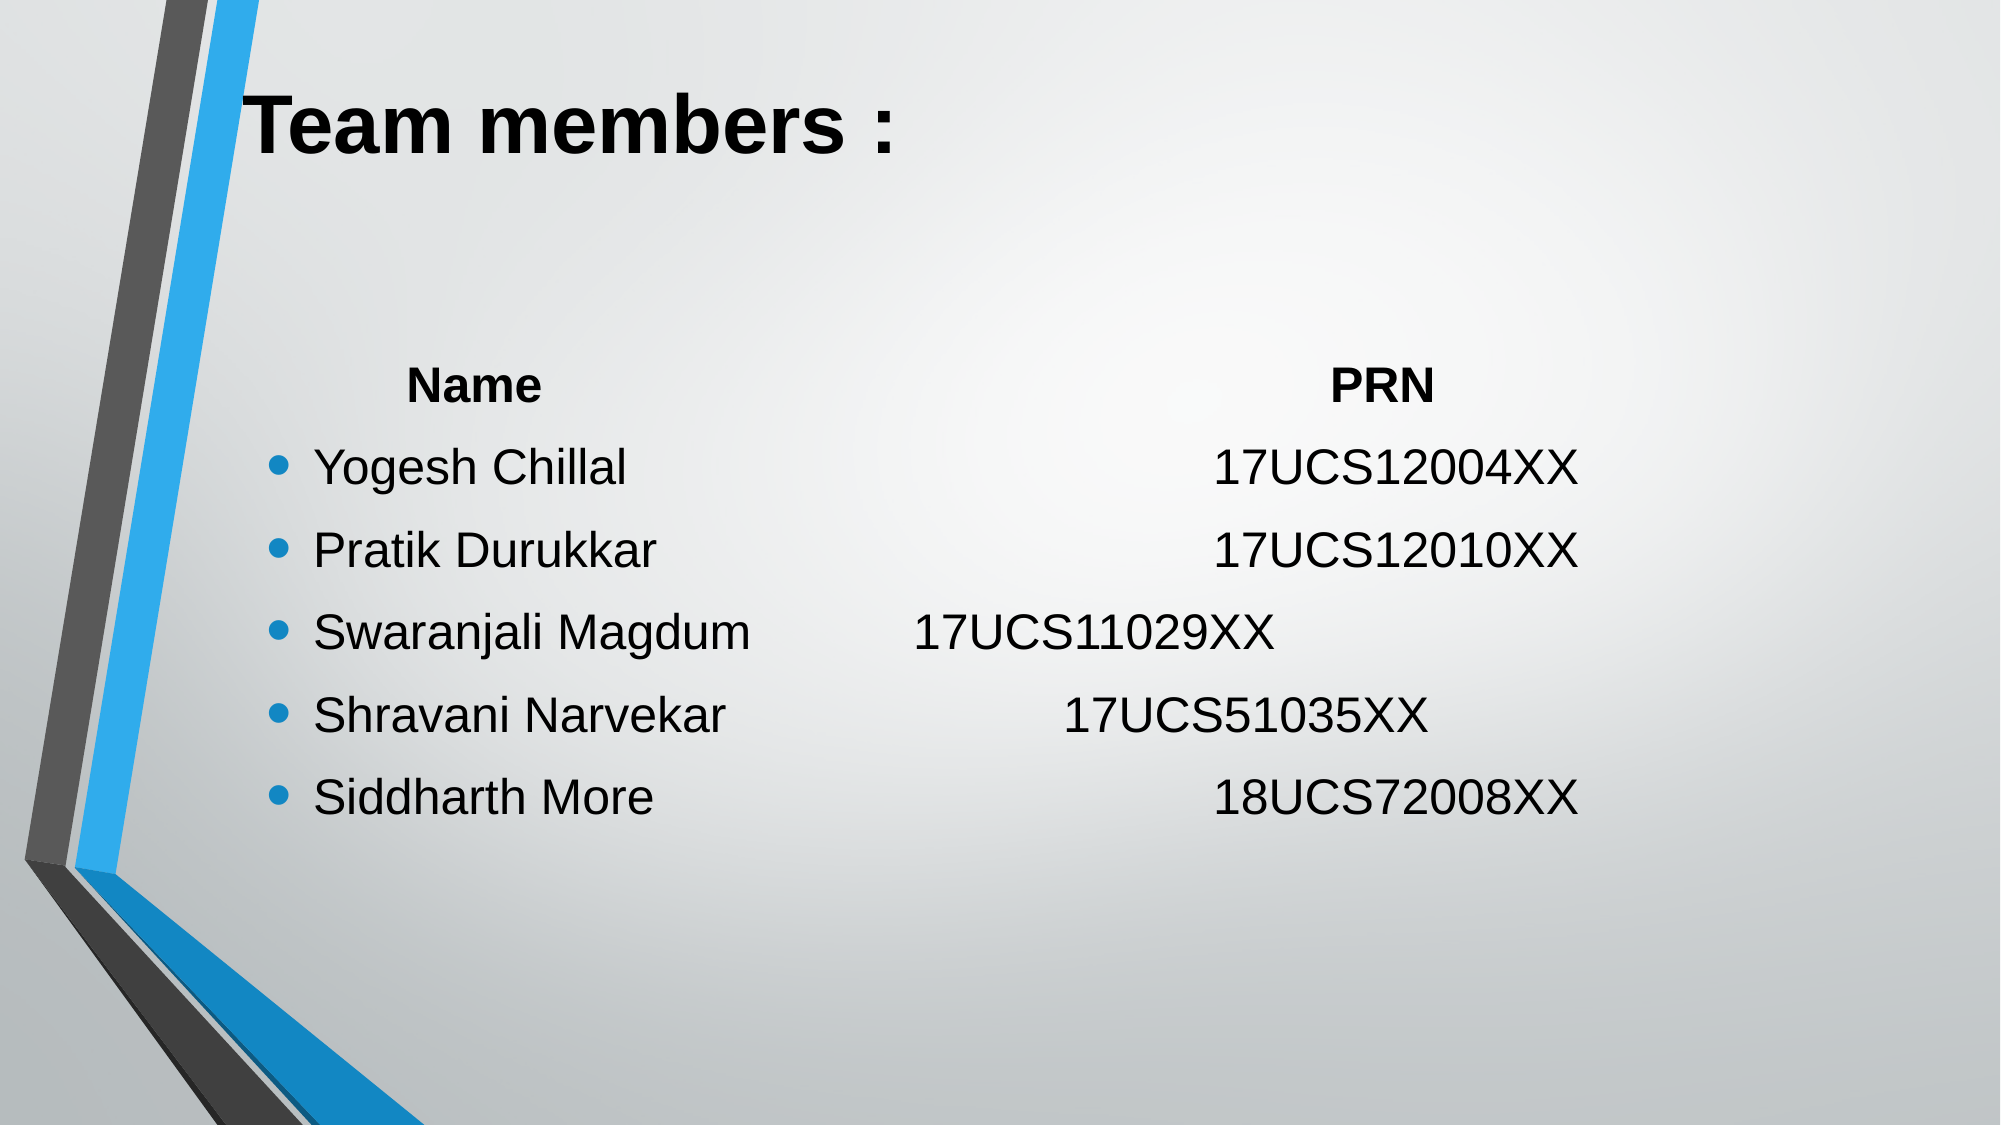

# Team members :
          Name						 PRN
Yogesh Chillal				17UCS12004XX
Pratik Durukkar				17UCS12010XX
Swaranjali Magdum		17UCS11029XX
Shravani Narvekar			17UCS51035XX
Siddharth More				18UCS72008XX